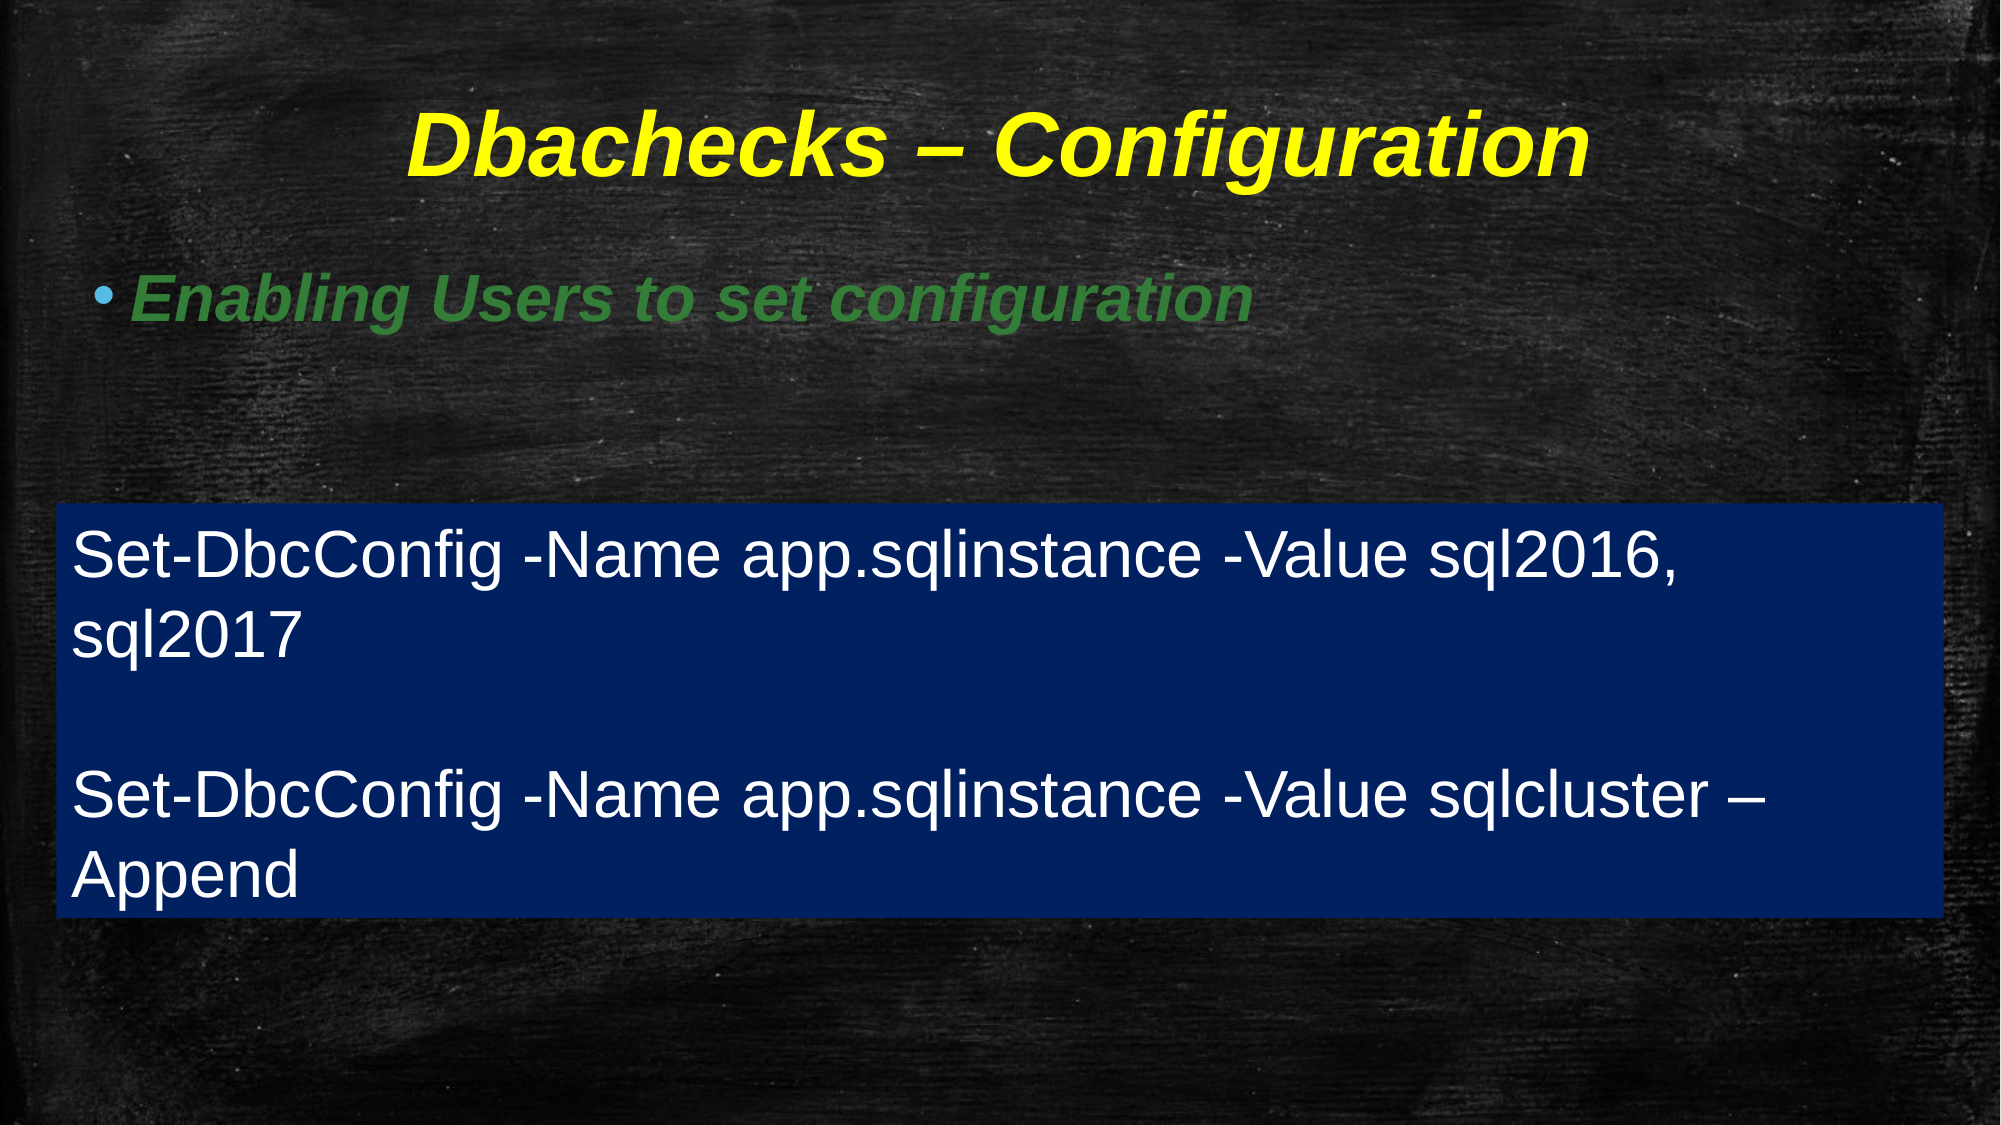

# Dbachecks – Configuration
Enabling Users to set configuration

Set-DbcConfig -Name app.sqlinstance -Value sql2016, sql2017

Set-DbcConfig -Name app.sqlinstance -Value sqlcluster –Append